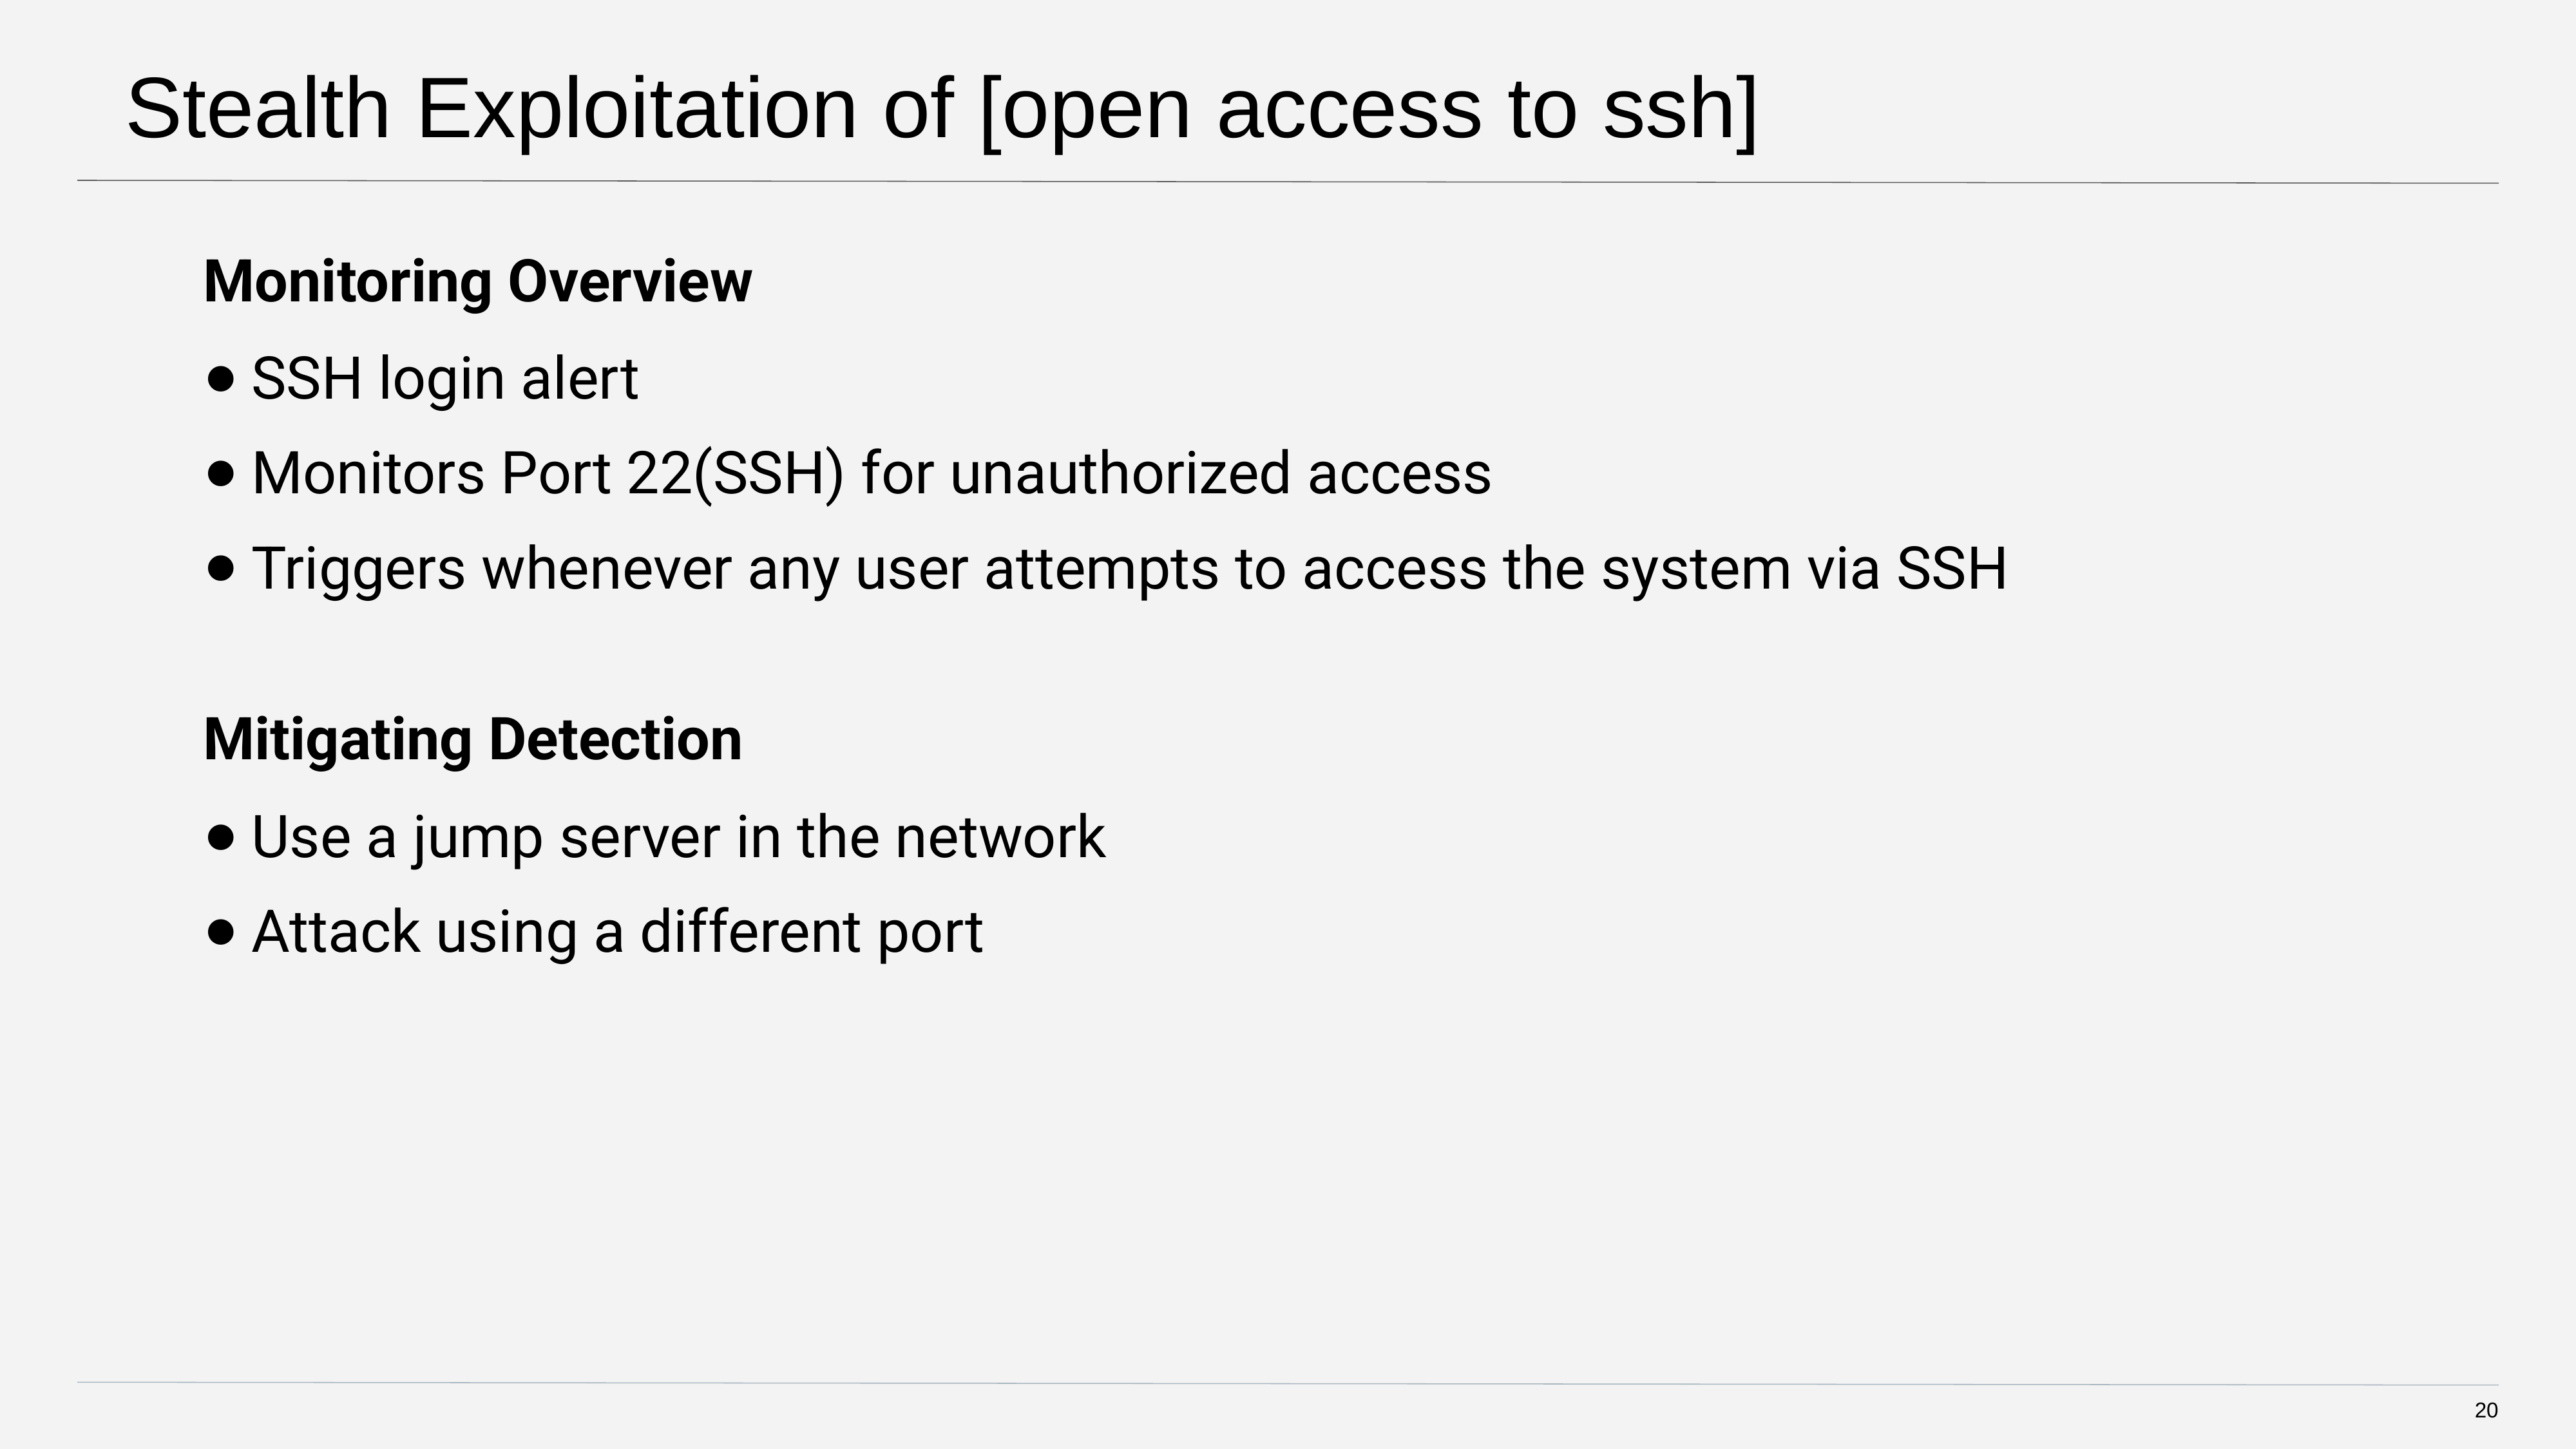

# Stealth Exploitation of [open access to ssh]
Monitoring Overview
SSH login alert
Monitors Port 22(SSH) for unauthorized access
Triggers whenever any user attempts to access the system via SSH

Mitigating Detection
Use a jump server in the network
Attack using a different port

20